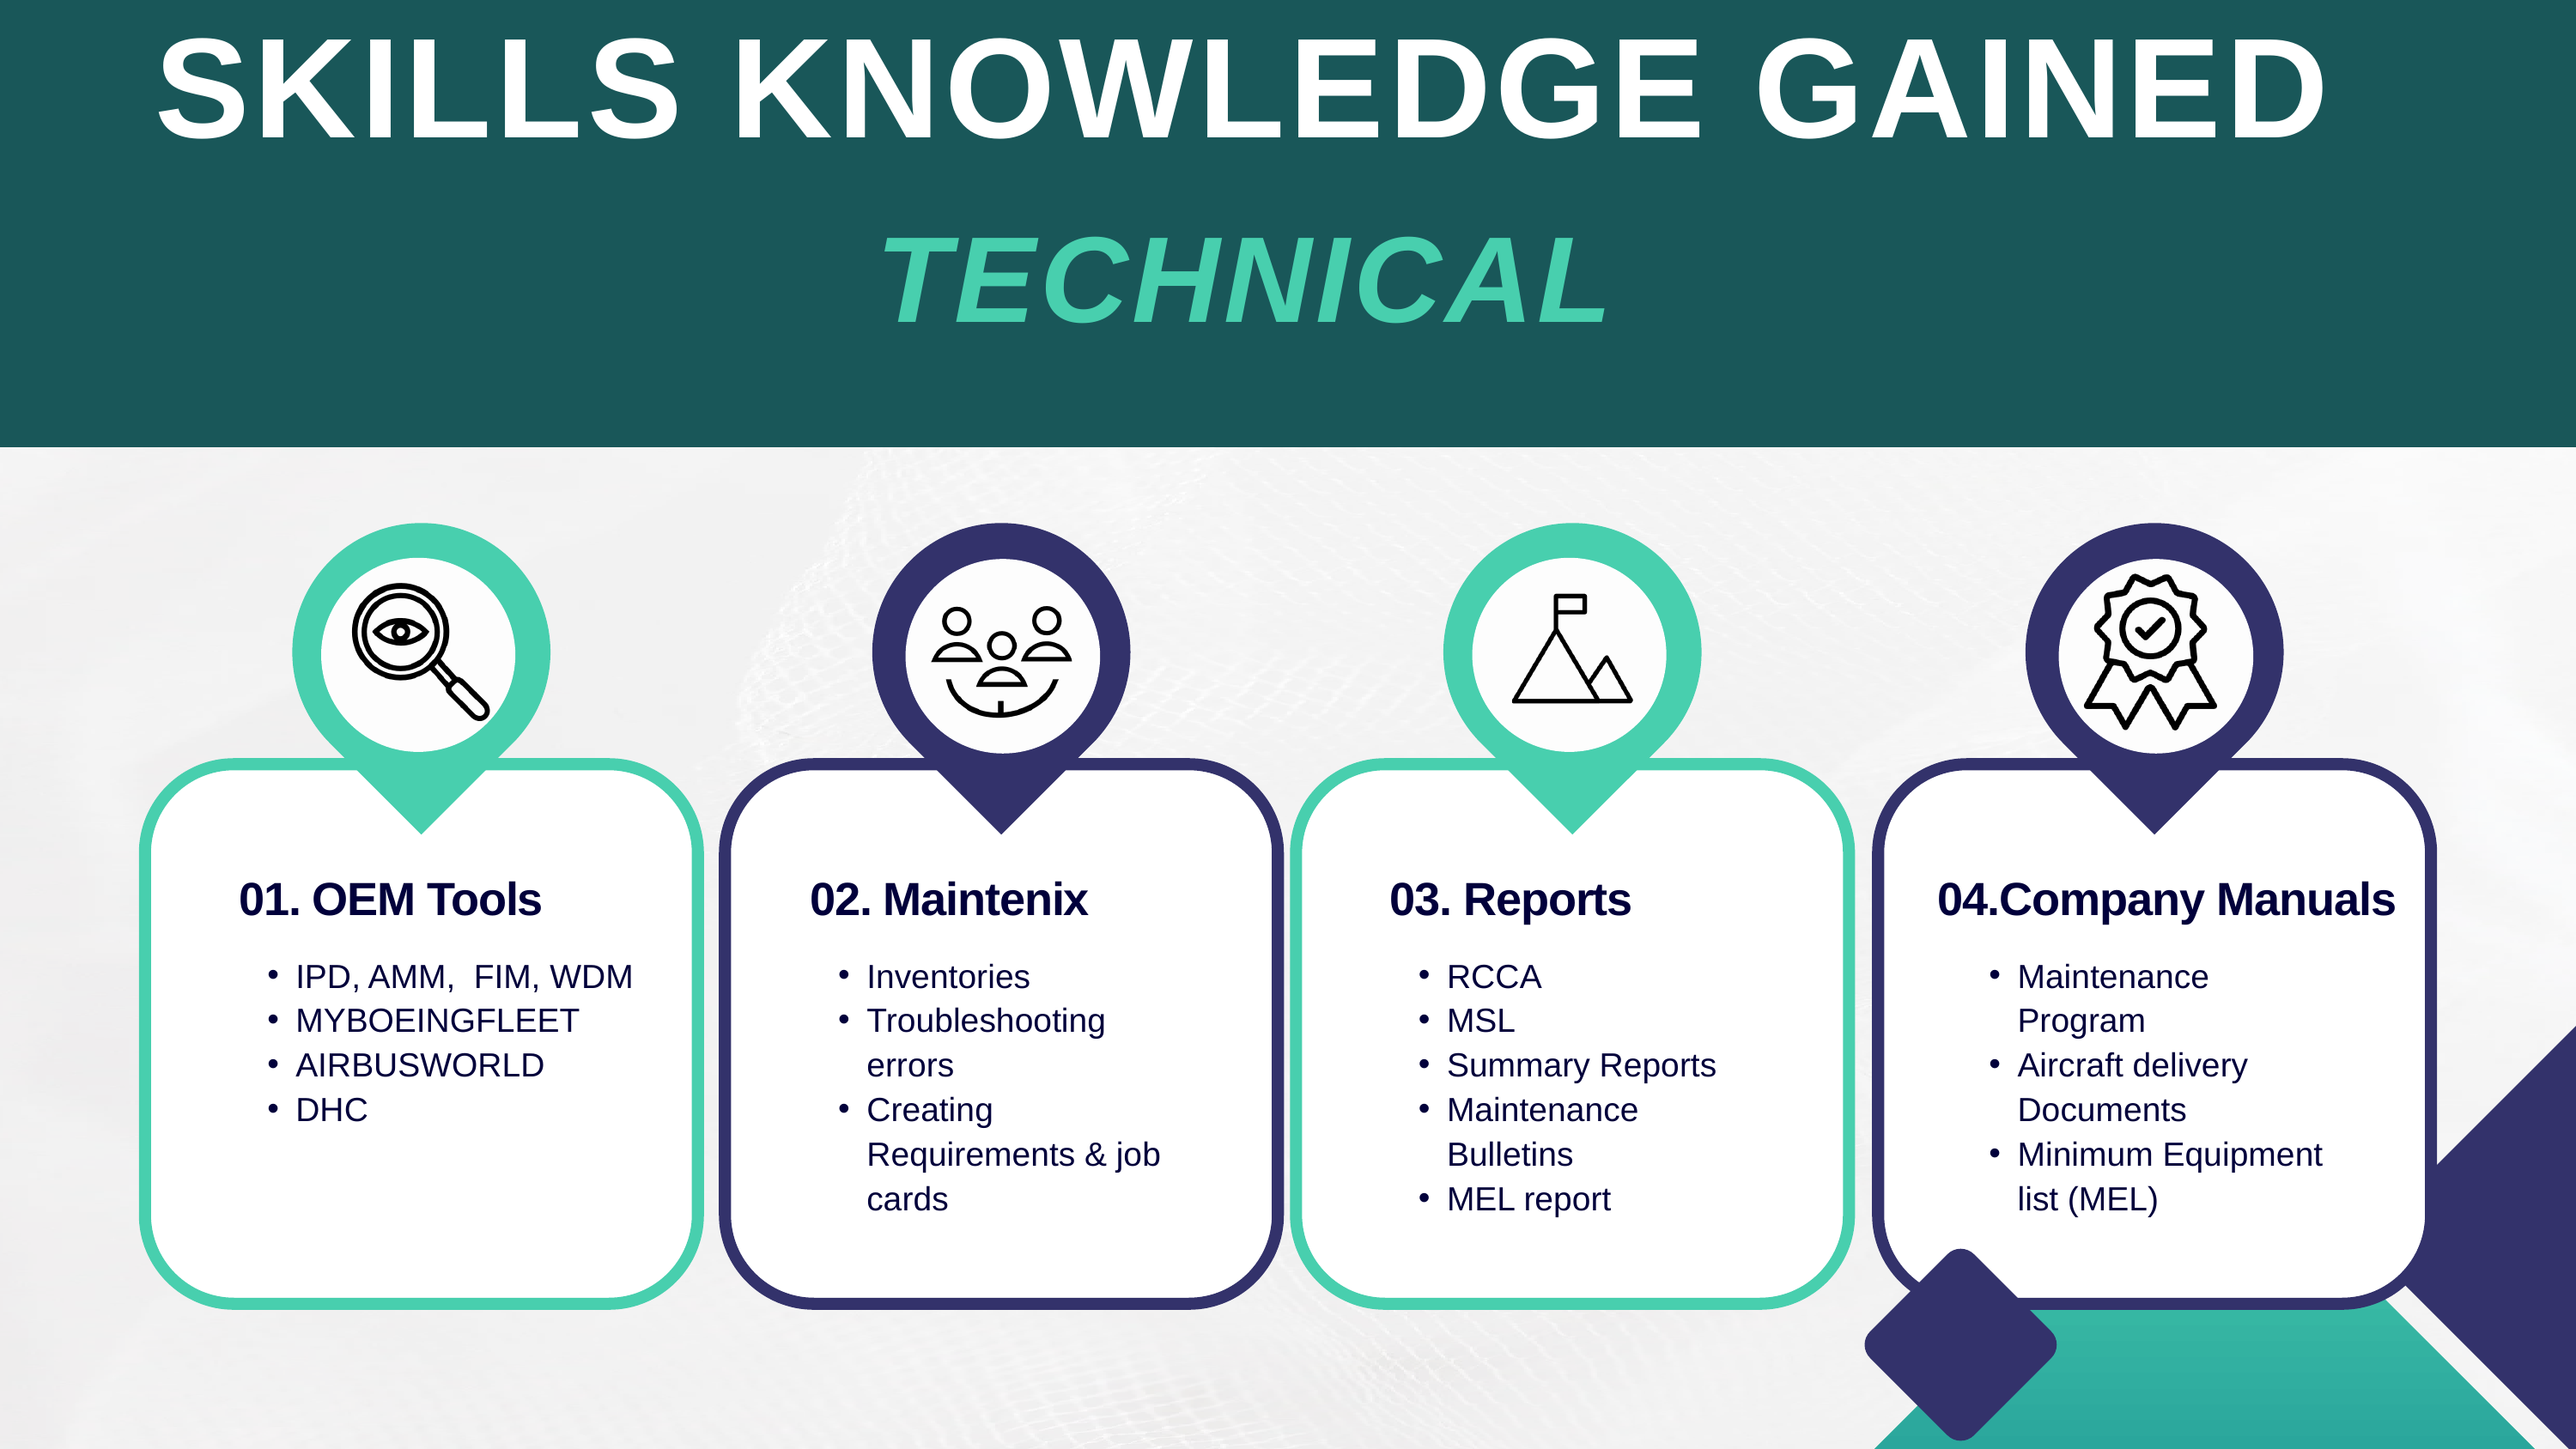

SKILLS KNOWLEDGE GAINED
TECHNICAL

01. OEM Tools
02. Maintenix
03. Reports
04.Company Manuals
IPD, AMM,  FIM, WDM
MYBOEINGFLEET
AIRBUSWORLD
DHC
Inventories
Troubleshooting errors
Creating Requirements & job cards
RCCA
MSL
Summary Reports
Maintenance Bulletins
MEL report
Maintenance Program
Aircraft delivery Documents
Minimum Equipment list (MEL)